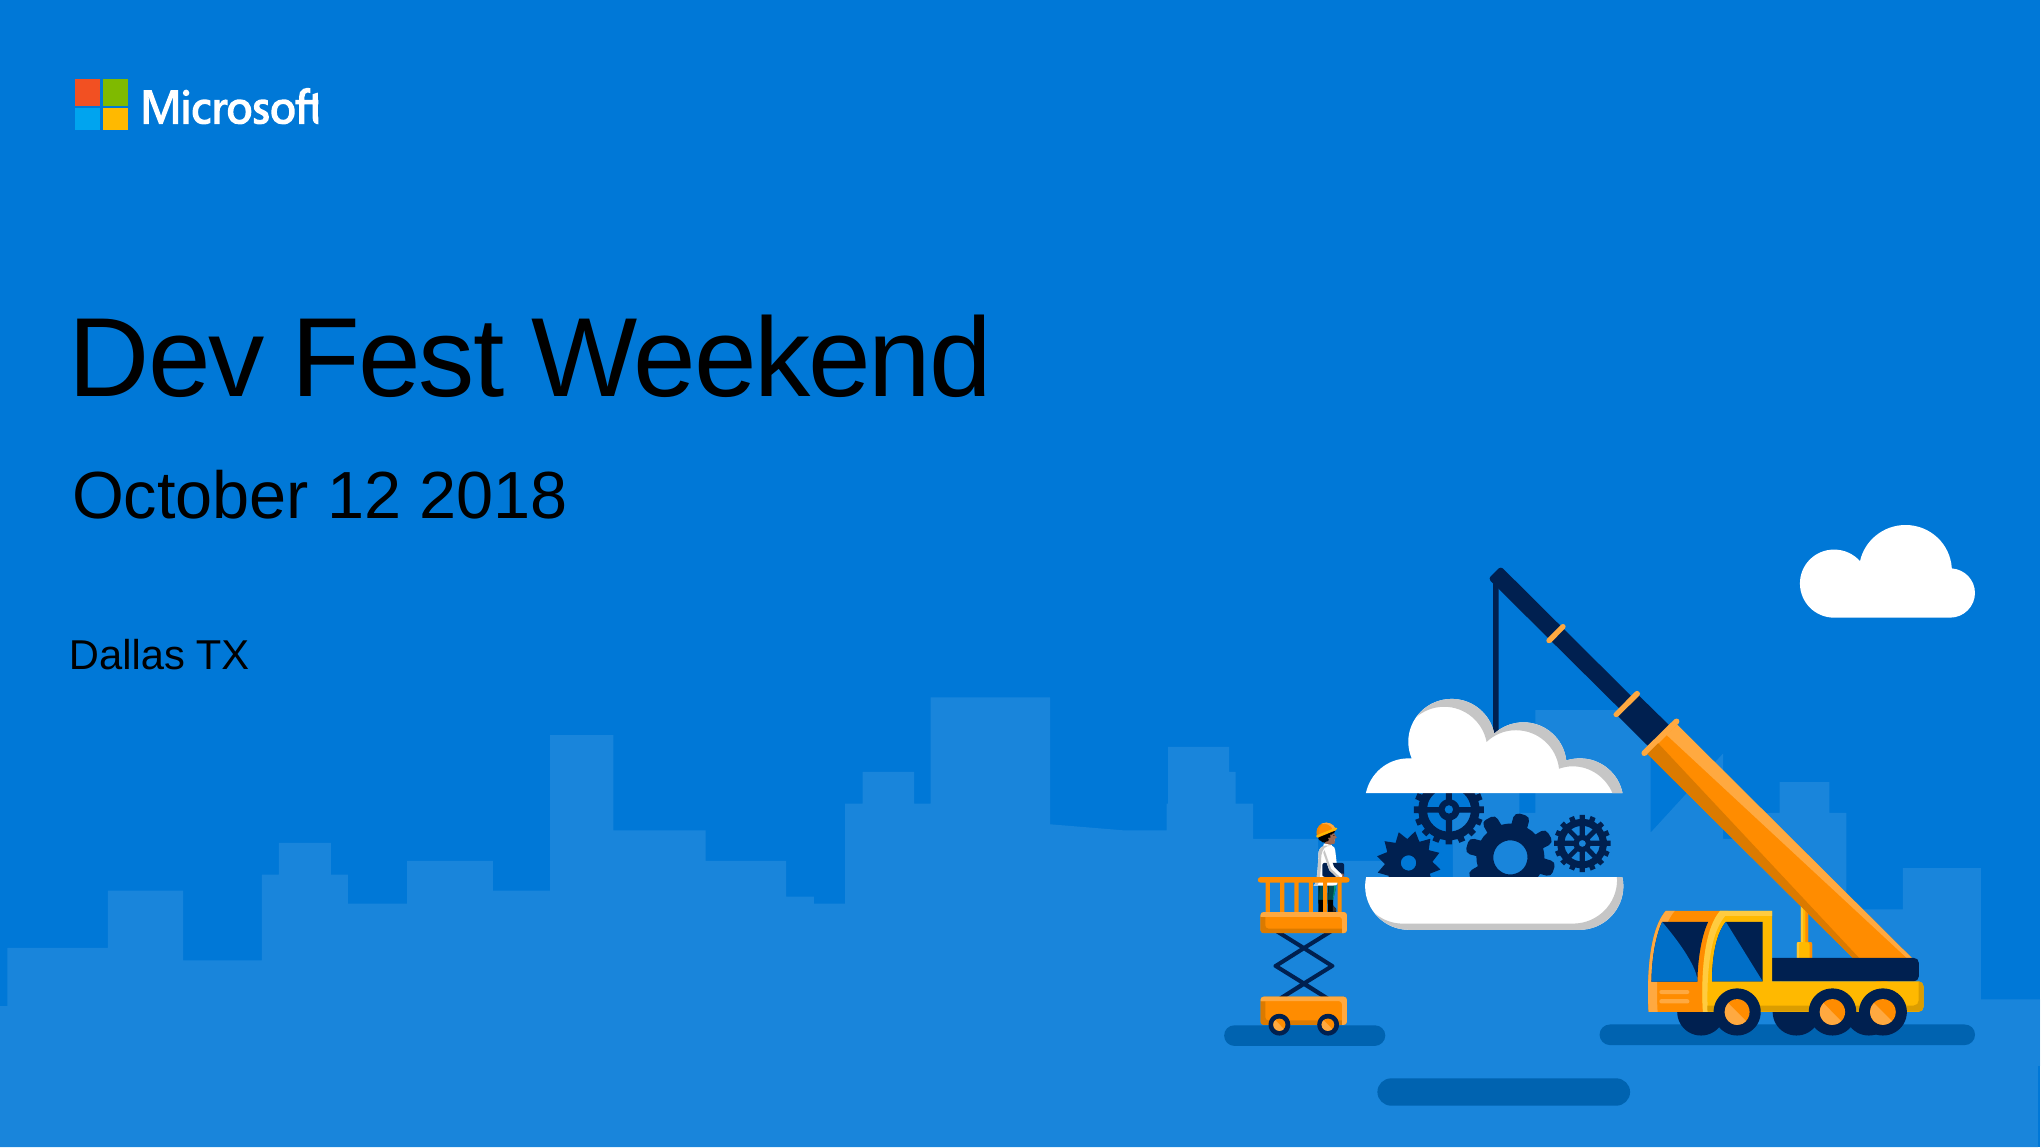

# Dev Fest Weekend
October 12 2018
Dallas TX